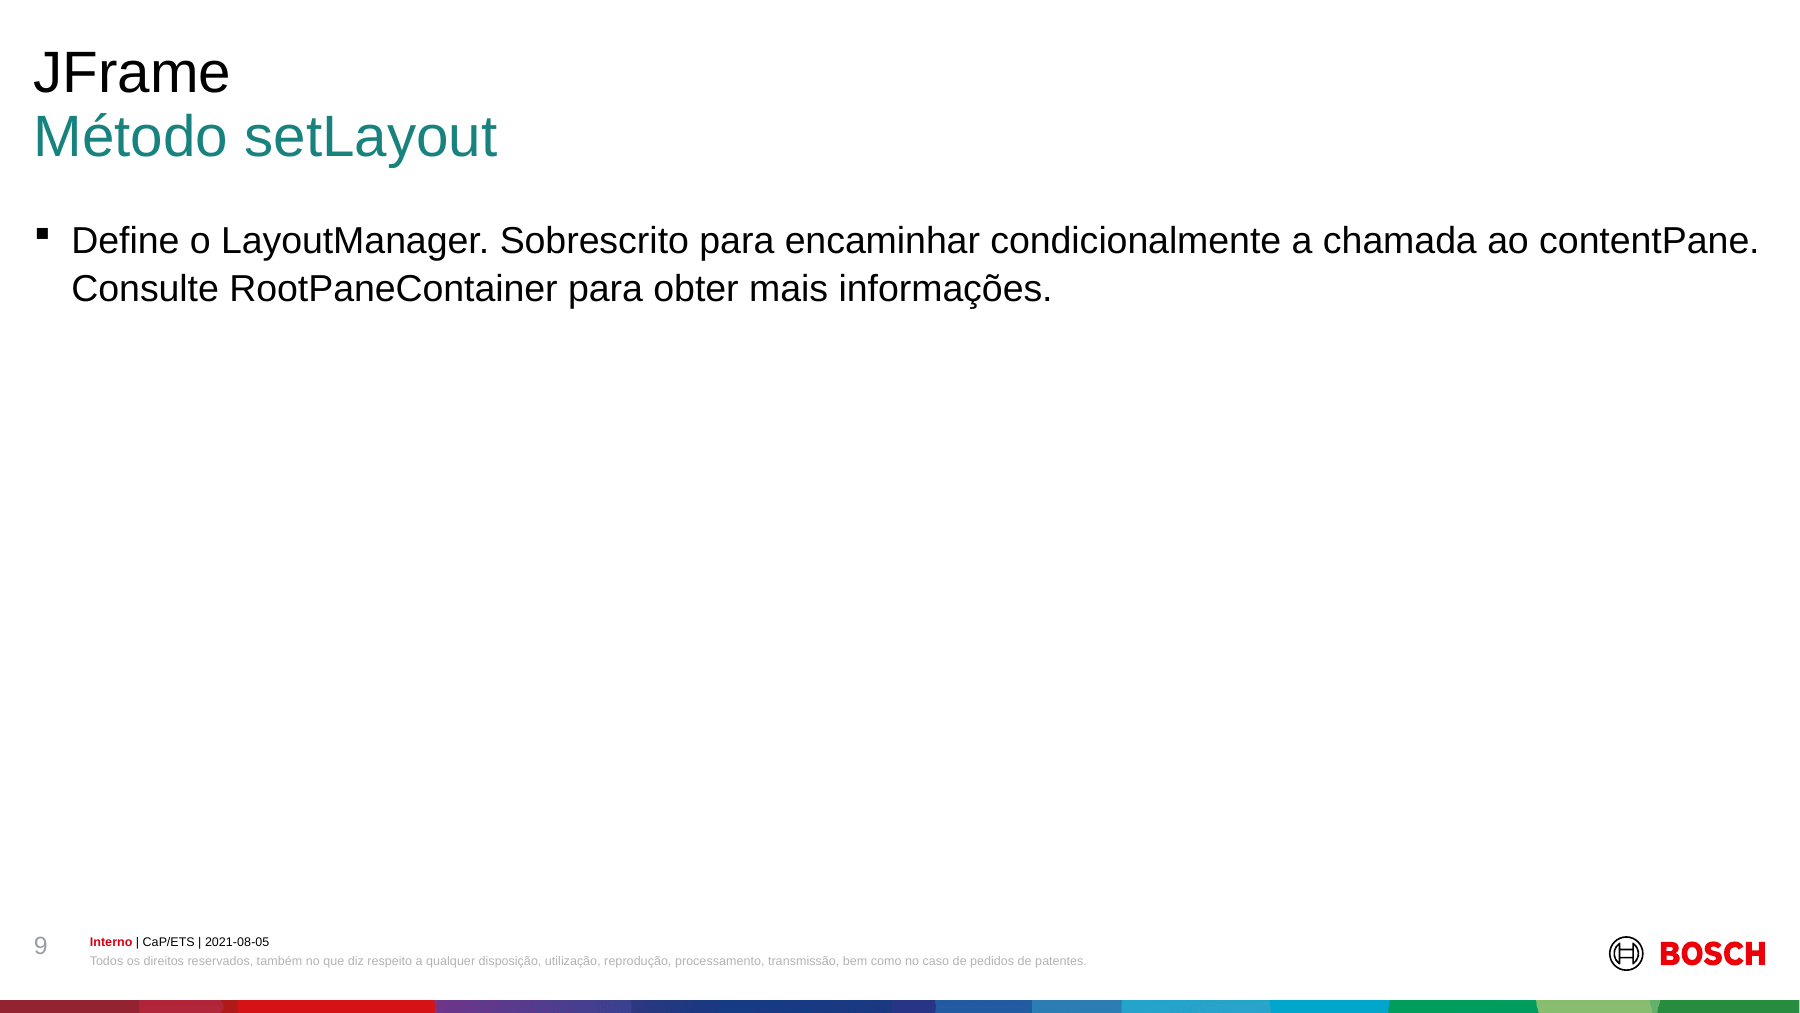

JFrame
# Método setLayout
Define o LayoutManager. Sobrescrito para encaminhar condicionalmente a chamada ao contentPane. Consulte RootPaneContainer para obter mais informações.
9